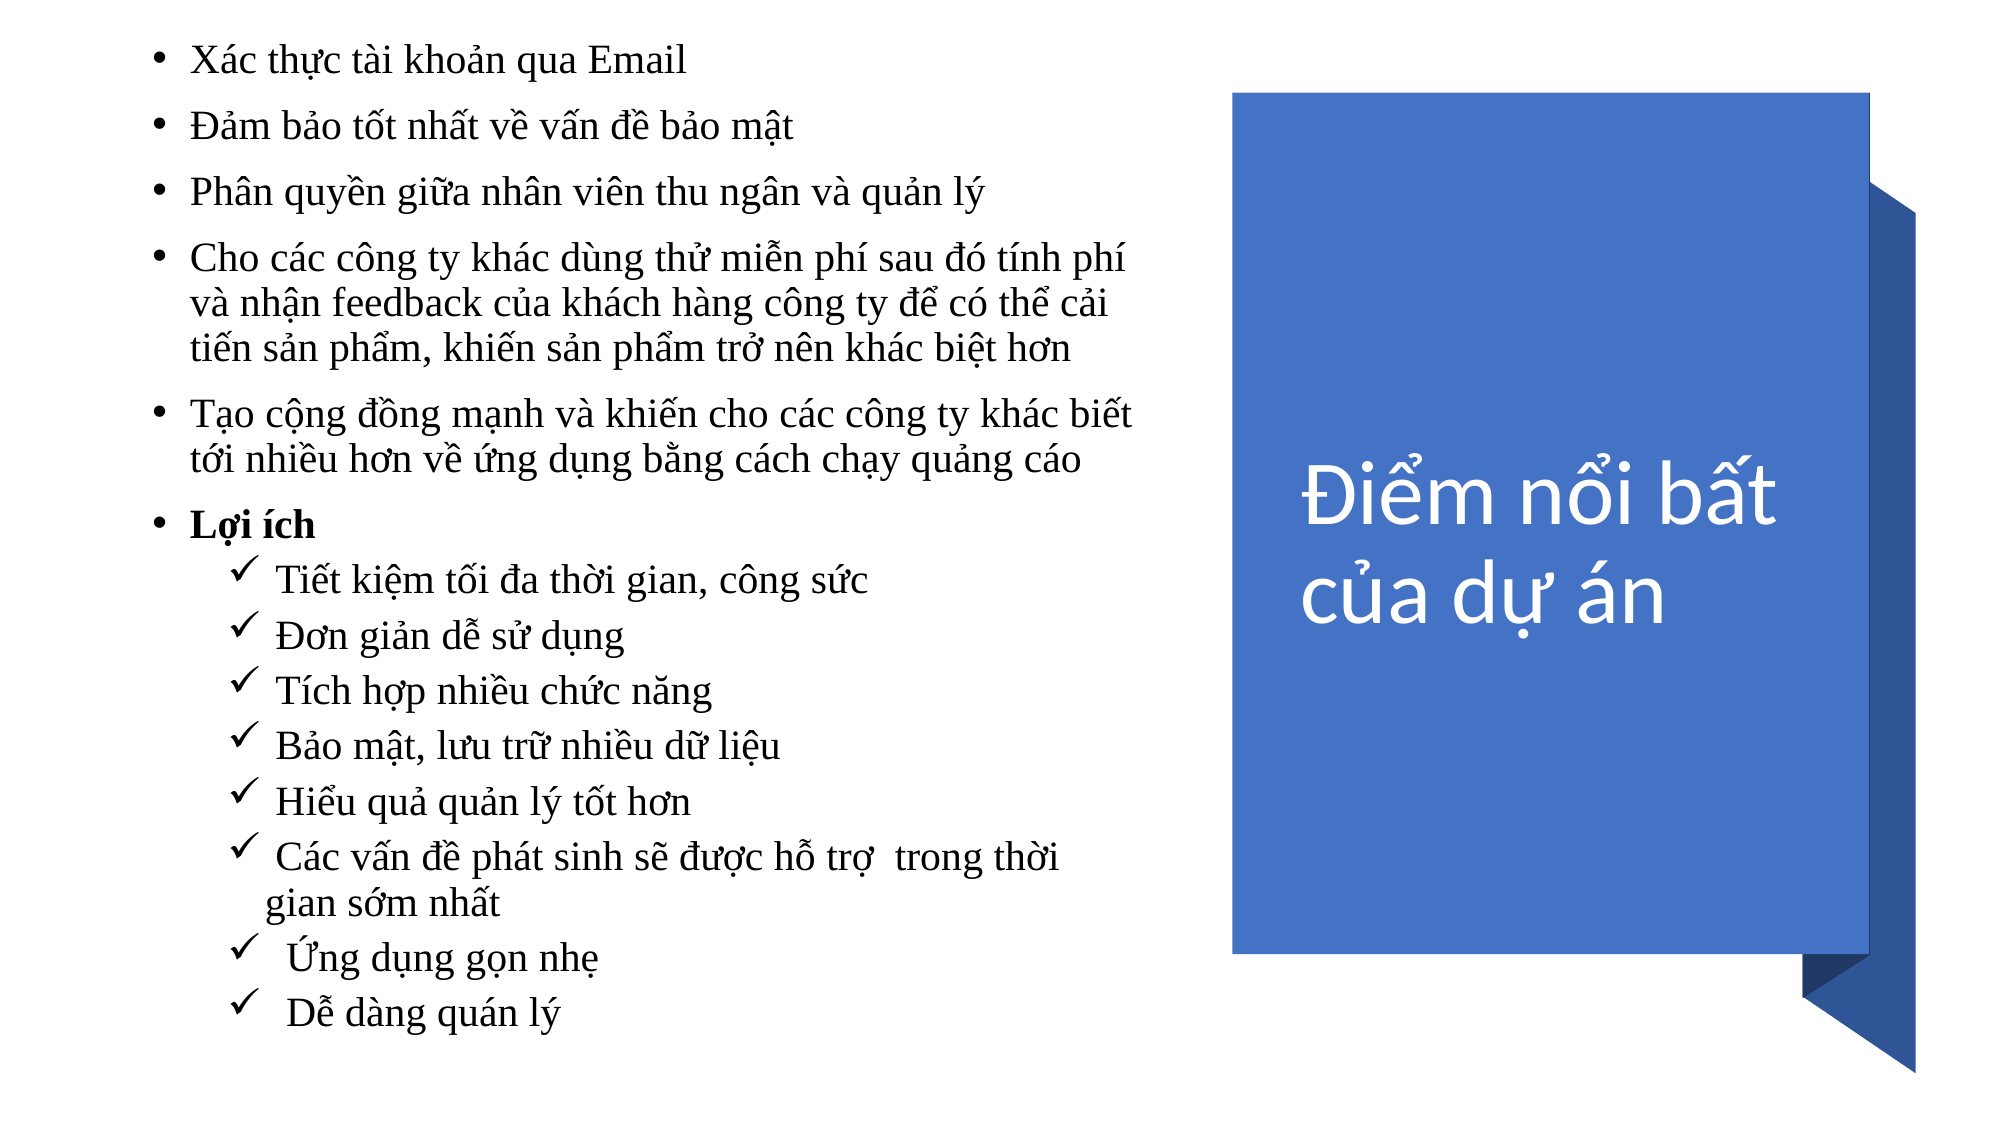

Xác thực tài khoản qua Email
Đảm bảo tốt nhất về vấn đề bảo mật
Phân quyền giữa nhân viên thu ngân và quản lý
Cho các công ty khác dùng thử miễn phí sau đó tính phí và nhận feedback của khách hàng công ty để có thể cải tiến sản phẩm, khiến sản phẩm trở nên khác biệt hơn
Tạo cộng đồng mạnh và khiến cho các công ty khác biết tới nhiều hơn về ứng dụng bằng cách chạy quảng cáo
Lợi ích
 Tiết kiệm tối đa thời gian, công sức
 Đơn giản dễ sử dụng
 Tích hợp nhiều chức năng
 Bảo mật, lưu trữ nhiều dữ liệu
 Hiểu quả quản lý tốt hơn
 Các vấn đề phát sinh sẽ được hỗ trợ  trong thời    gian sớm nhất
  Ứng dụng gọn nhẹ
  Dễ dàng quán lý

# Điểm nổi bất của dự án